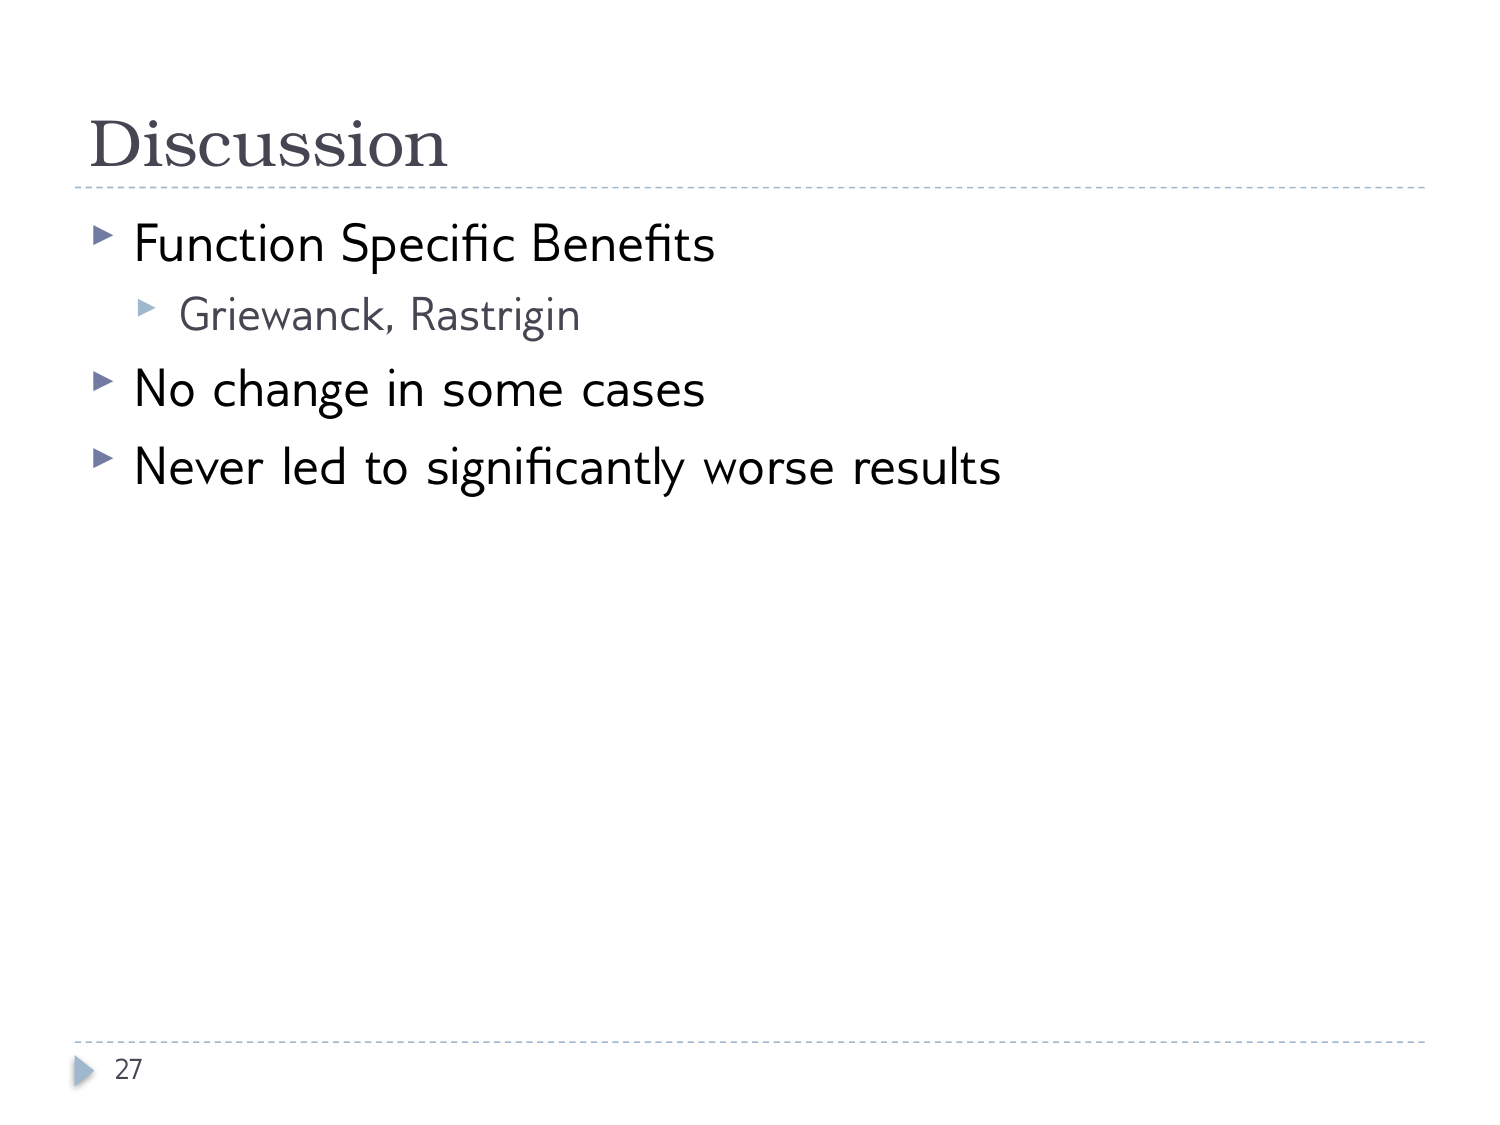

# Discussion
Function Specific Benefits
Griewanck, Rastrigin
No change in some cases
Never led to significantly worse results
27